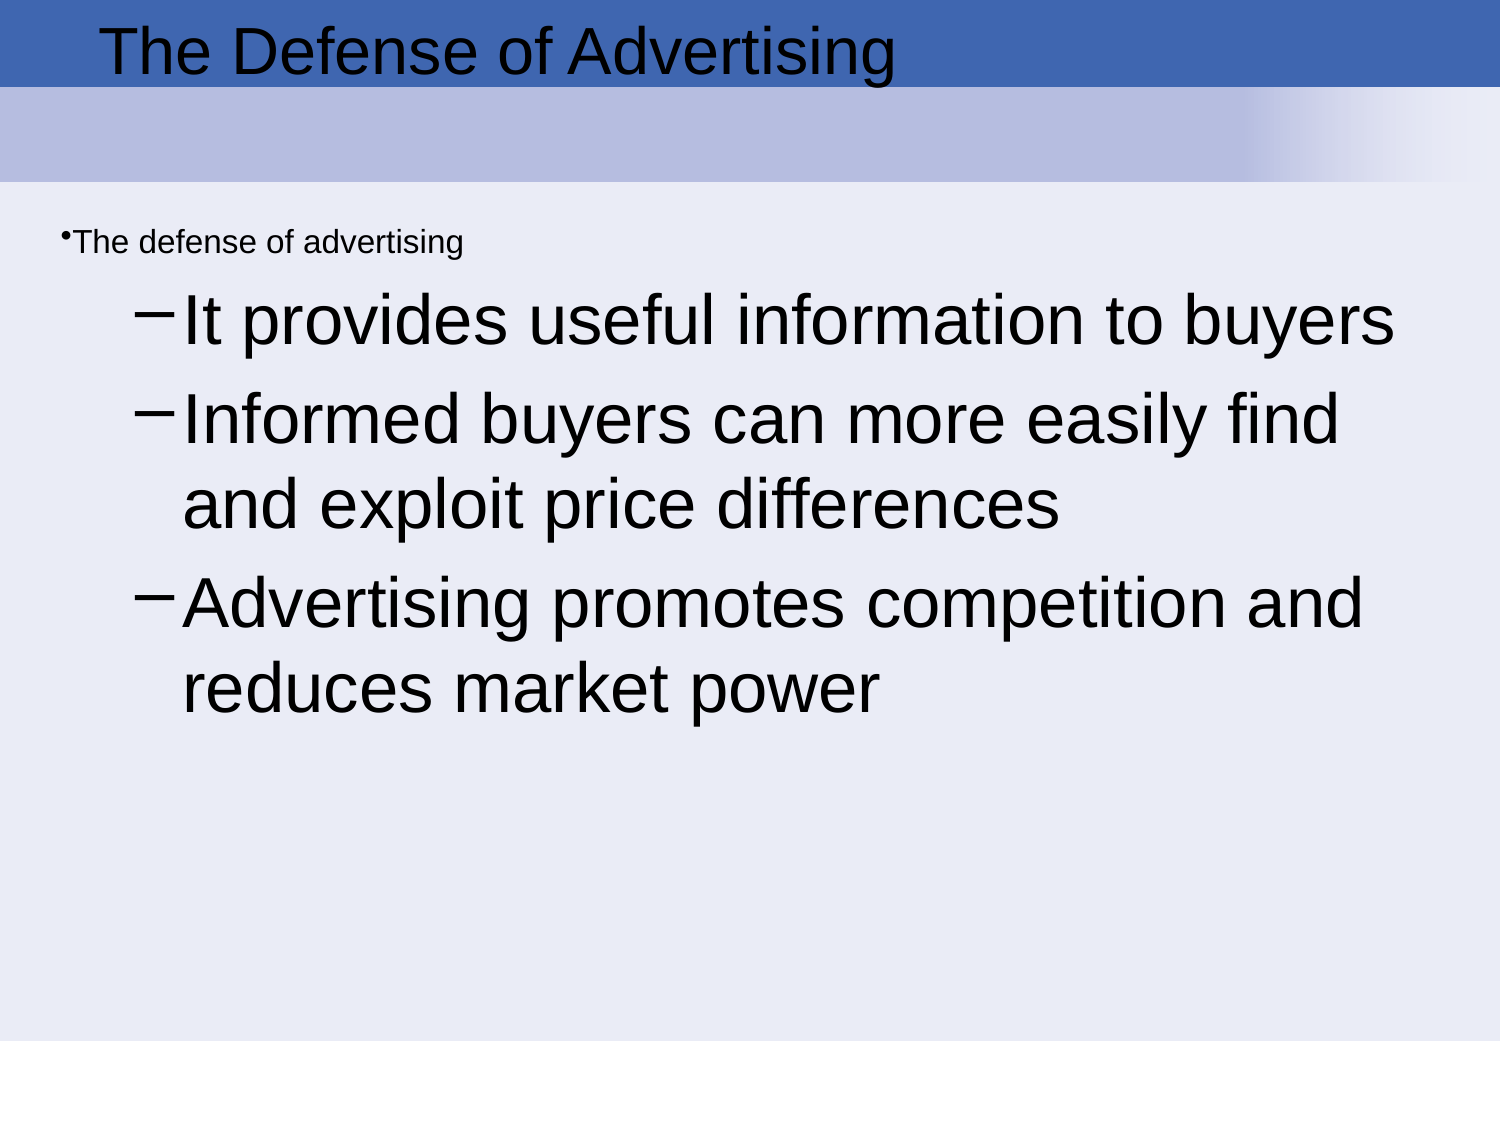

# The Defense of Advertising
The defense of advertising
It provides useful information to buyers
Informed buyers can more easily find and exploit price differences
Advertising promotes competition and reduces market power